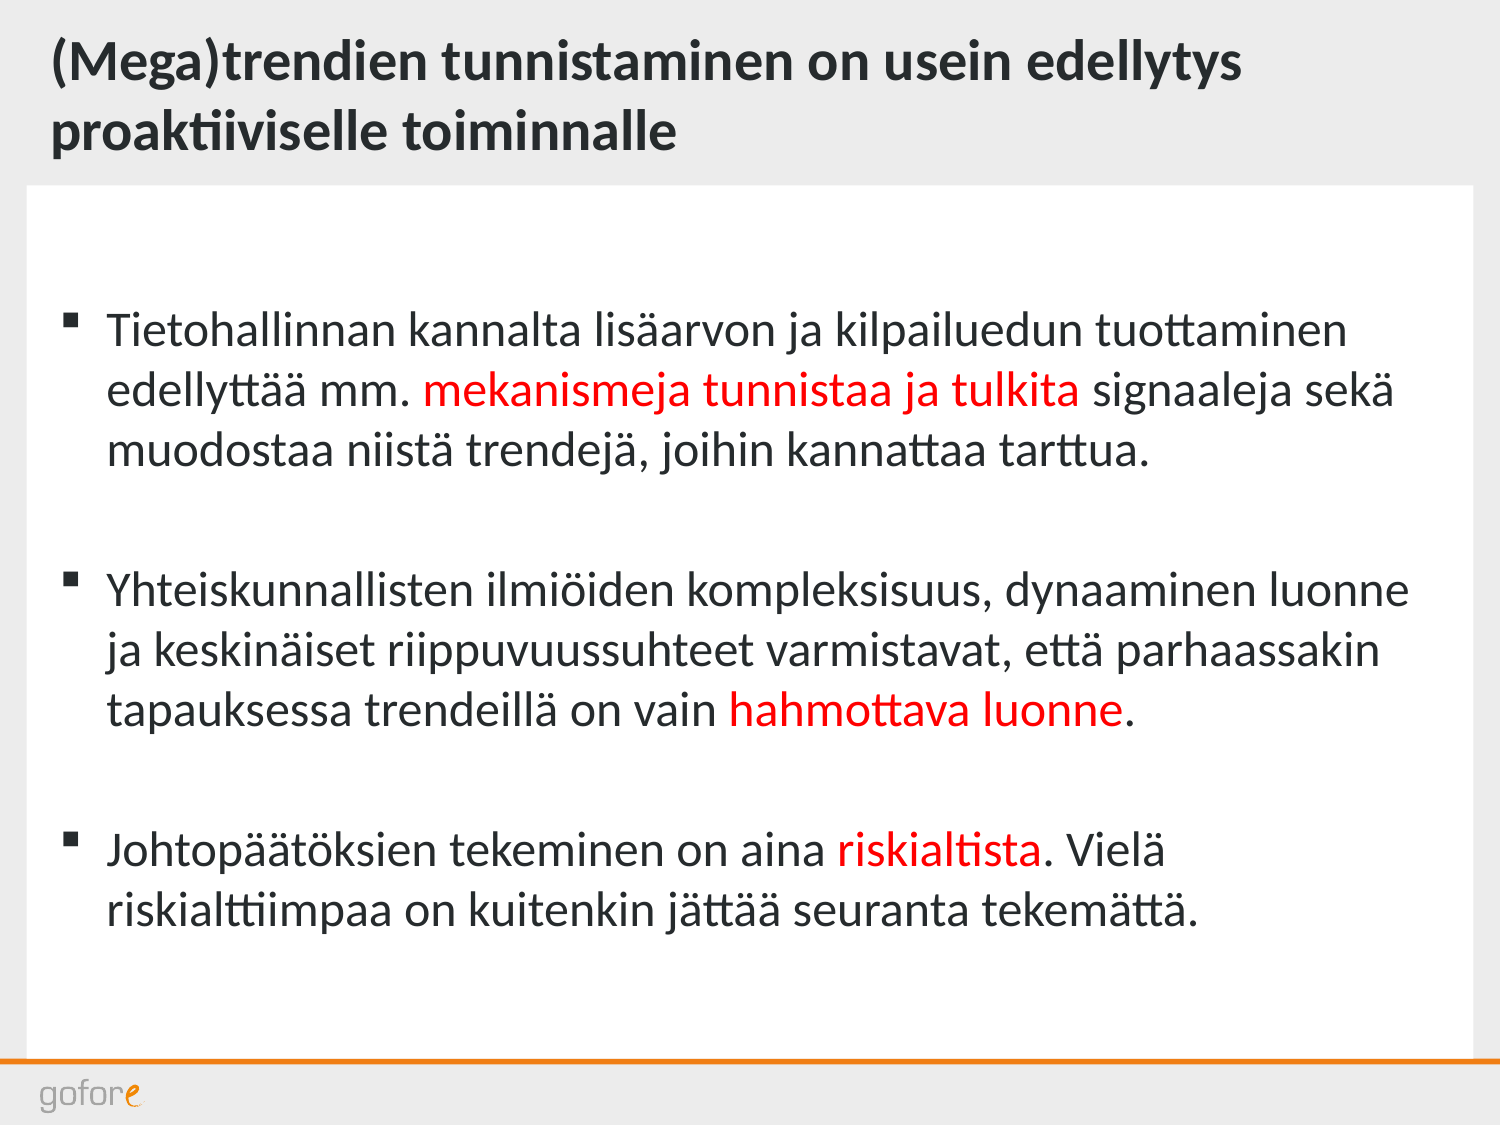

# (Mega)trendien tunnistaminen on usein edellytys proaktiiviselle toiminnalle

Tietohallinnan kannalta lisäarvon ja kilpailuedun tuottaminen edellyttää mm. mekanismeja tunnistaa ja tulkita signaaleja sekä muodostaa niistä trendejä, joihin kannattaa tarttua.

Yhteiskunnallisten ilmiöiden kompleksisuus, dynaaminen luonne ja keskinäiset riippuvuussuhteet varmistavat, että parhaassakin tapauksessa trendeillä on vain hahmottava luonne.

Johtopäätöksien tekeminen on aina riskialtista. Vielä riskialttiimpaa on kuitenkin jättää seuranta tekemättä.